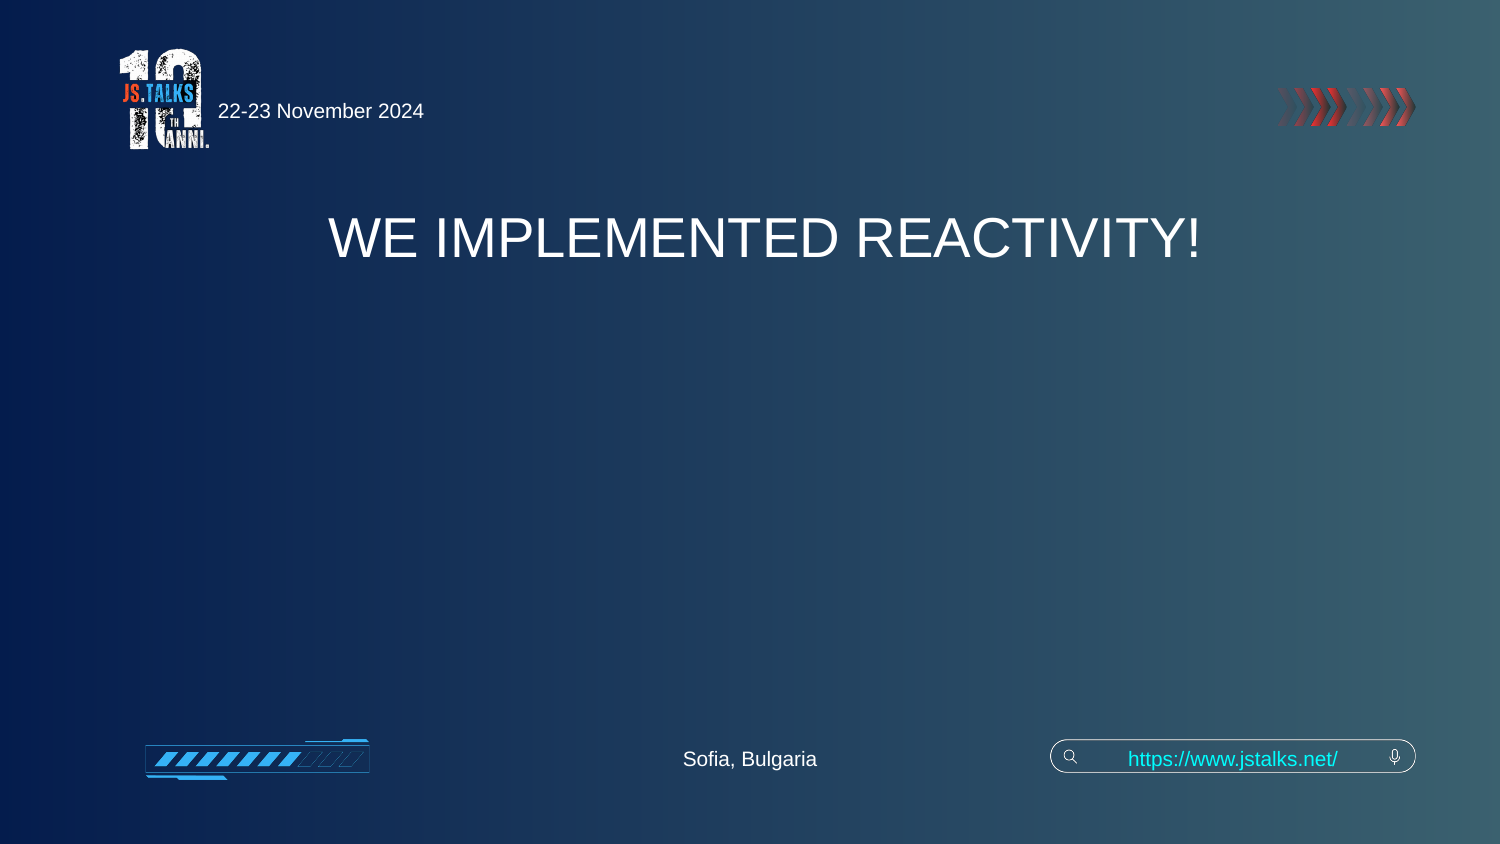

22-23 November 2024
WE IMPLEMENTED REACTIVITY!

Sofia, Bulgaria
https://www.jstalks.net/